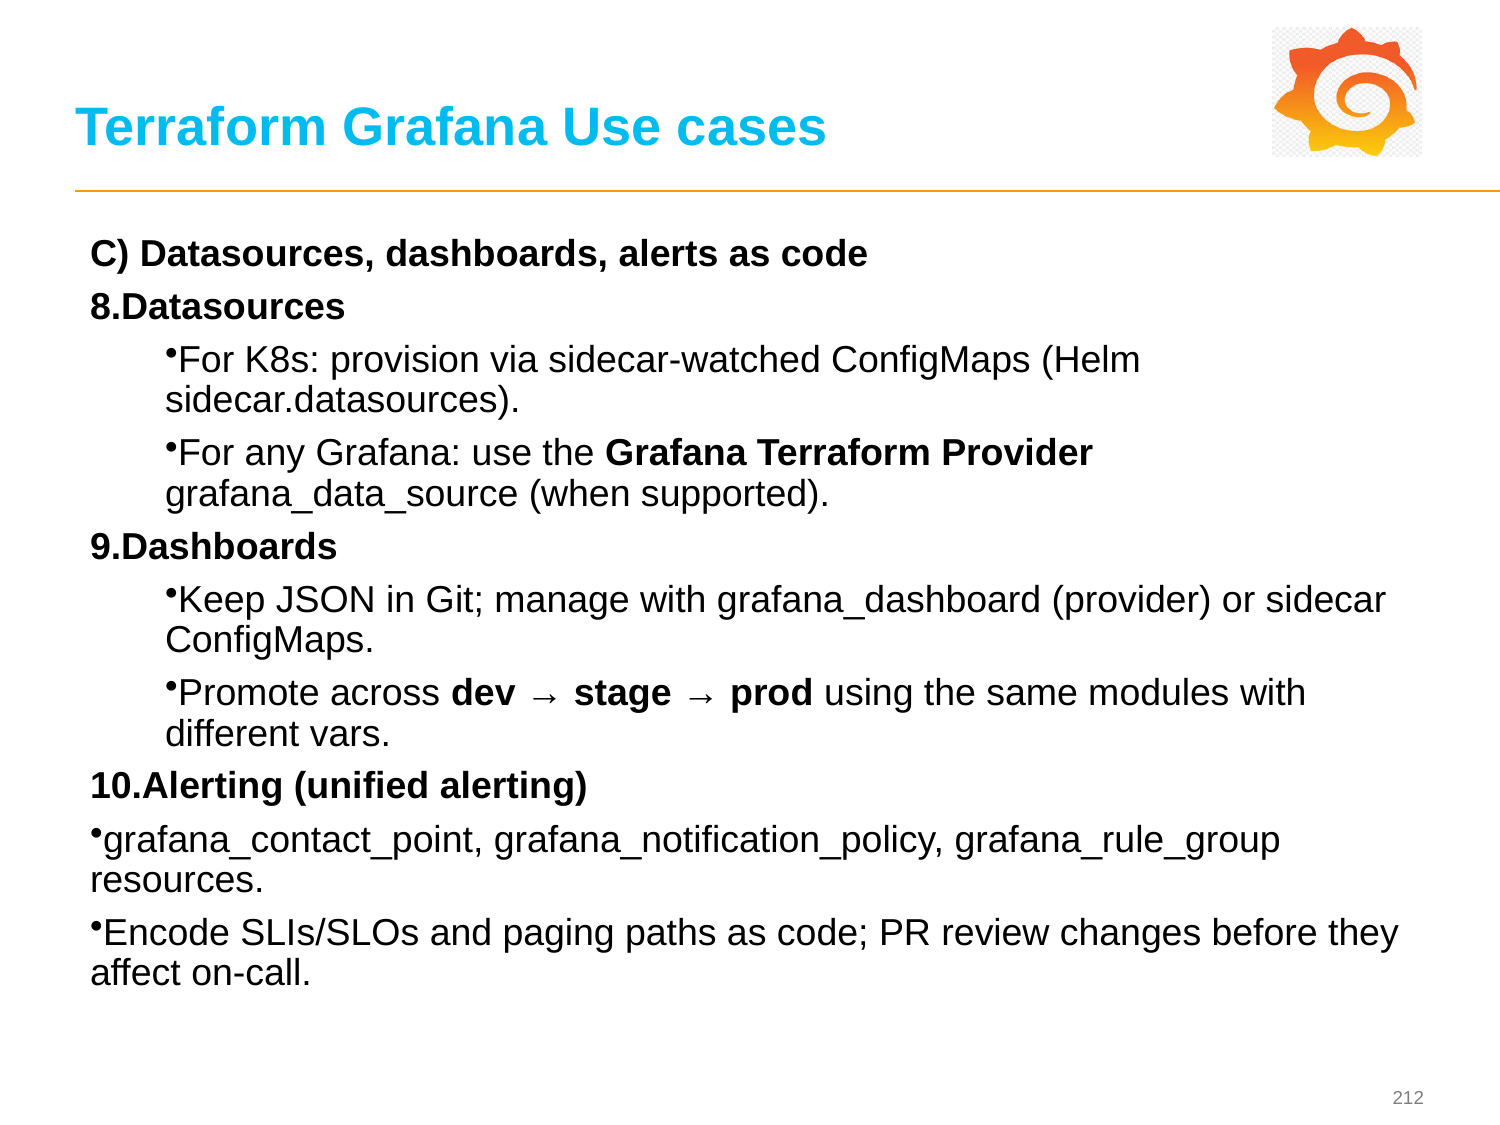

# Terraform Grafana Use cases
C) Datasources, dashboards, alerts as code
Datasources
For K8s: provision via sidecar-watched ConfigMaps (Helm sidecar.datasources).
For any Grafana: use the Grafana Terraform Provider grafana_data_source (when supported).
Dashboards
Keep JSON in Git; manage with grafana_dashboard (provider) or sidecar ConfigMaps.
Promote across dev → stage → prod using the same modules with different vars.
Alerting (unified alerting)
grafana_contact_point, grafana_notification_policy, grafana_rule_group resources.
Encode SLIs/SLOs and paging paths as code; PR review changes before they affect on-call.